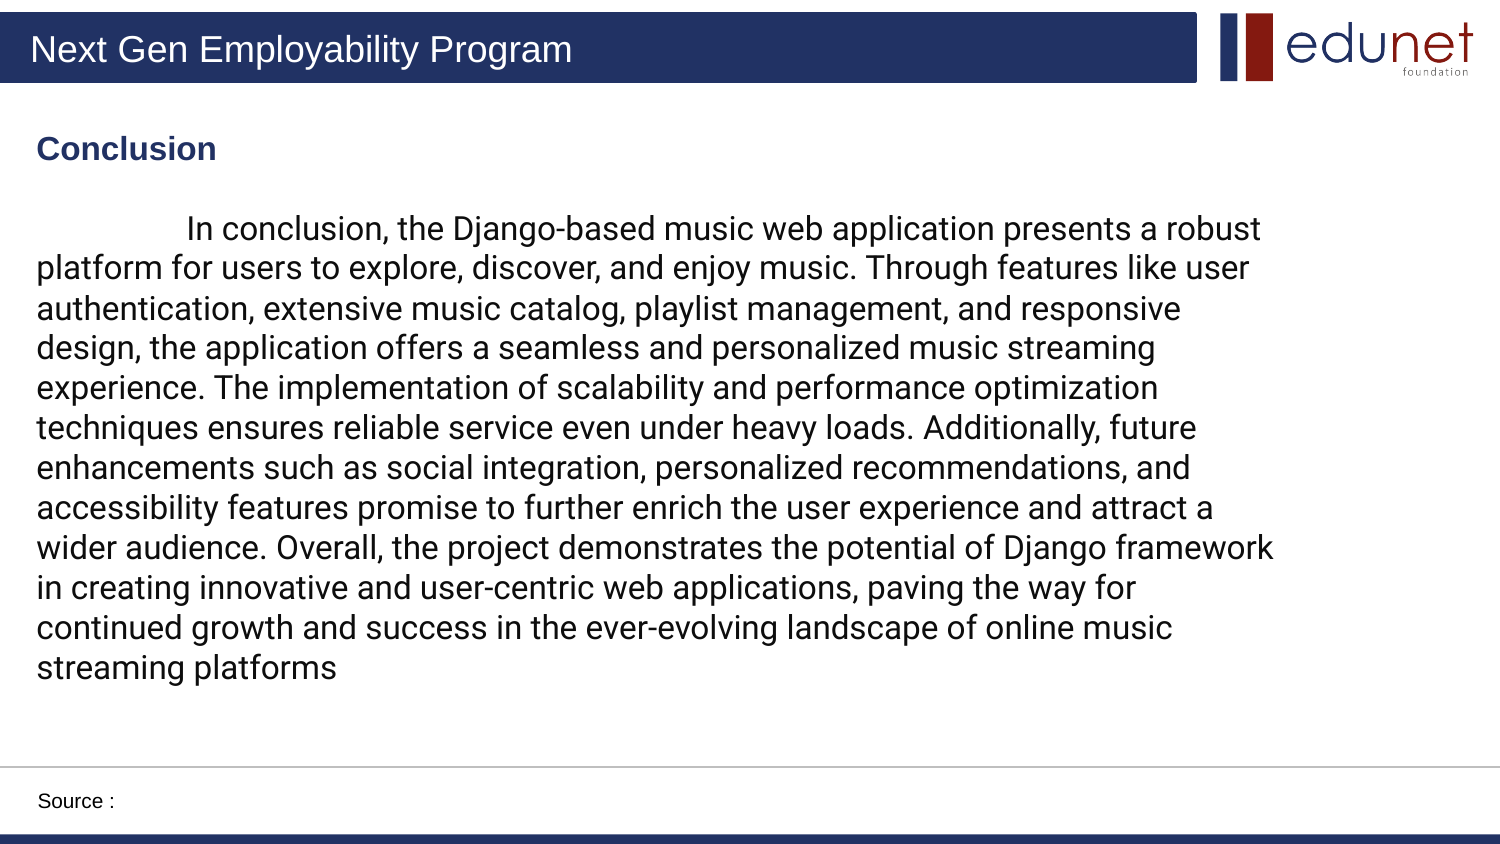

# Conclusion

	In conclusion, the Django-based music web application presents a robust platform for users to explore, discover, and enjoy music. Through features like user authentication, extensive music catalog, playlist management, and responsive design, the application offers a seamless and personalized music streaming experience. The implementation of scalability and performance optimization techniques ensures reliable service even under heavy loads. Additionally, future enhancements such as social integration, personalized recommendations, and accessibility features promise to further enrich the user experience and attract a wider audience. Overall, the project demonstrates the potential of Django framework in creating innovative and user-centric web applications, paving the way for continued growth and success in the ever-evolving landscape of online music streaming platforms
Source :